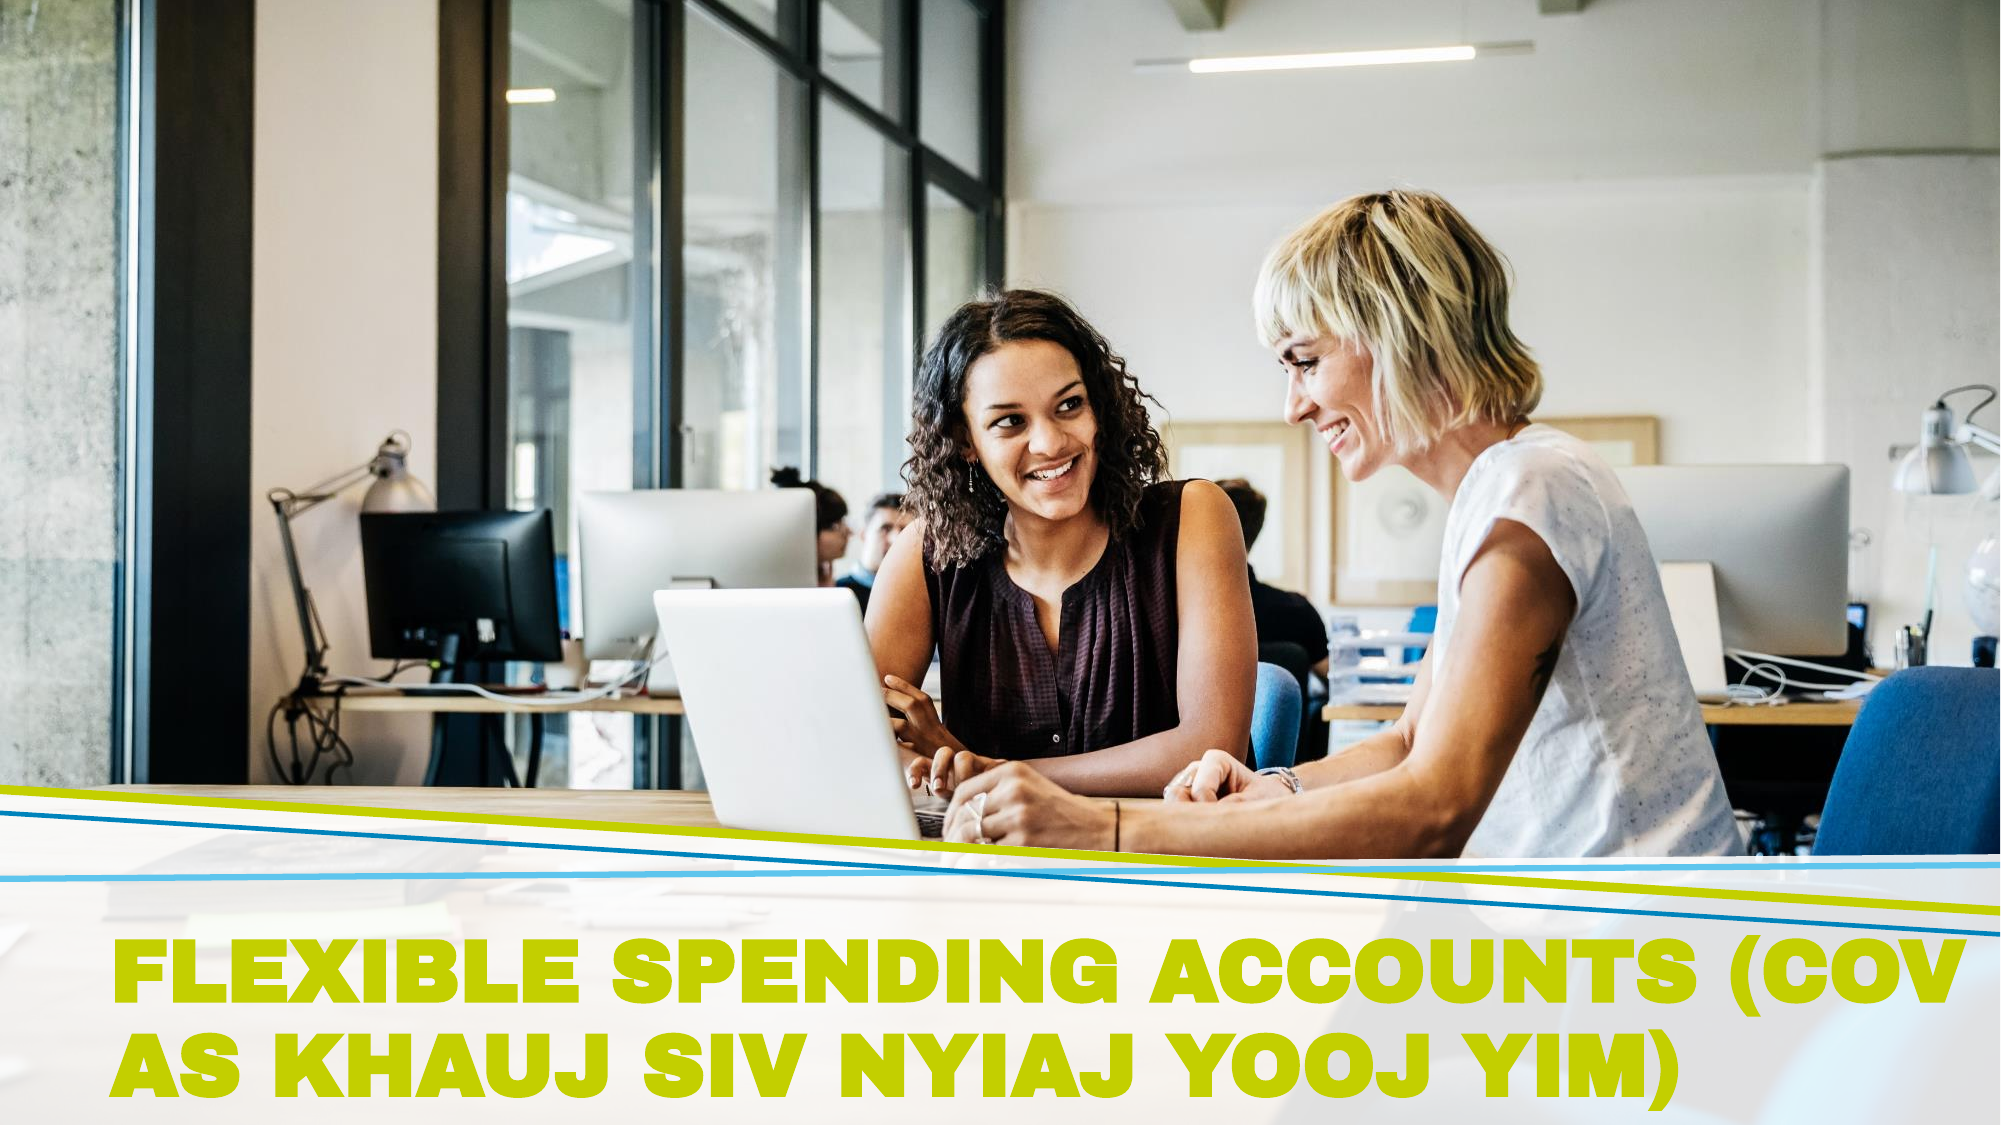

# Flexible Spending Accounts (Cov As Khauj Siv Nyiaj Yooj Yim)